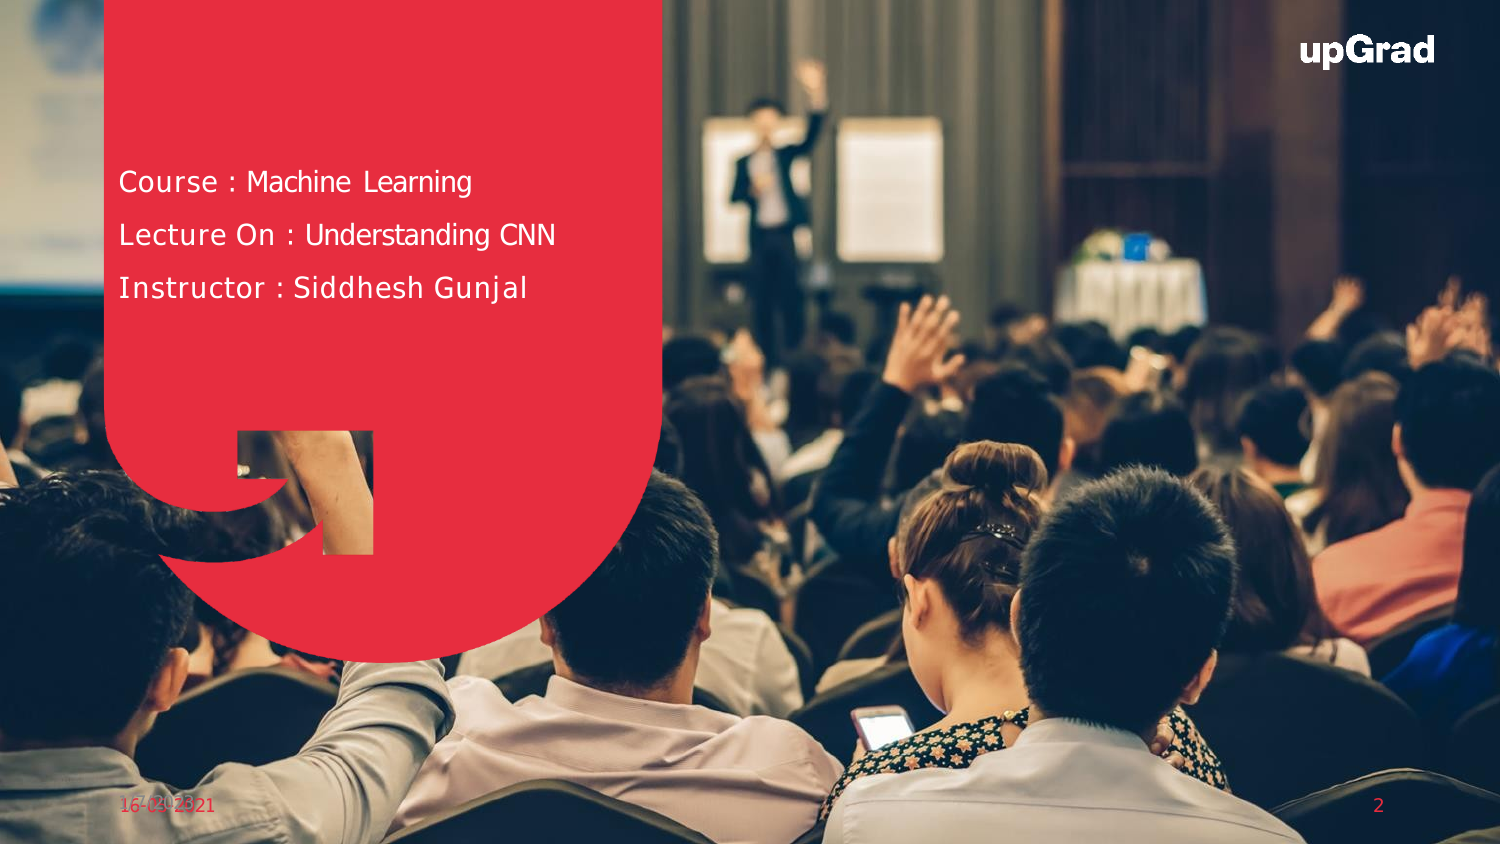

Course : Machine Learning
Lecture On : Understanding CNN
Instructor : Siddhesh Gunjal
EEdiditt MMaaststeerr tteexxtt  ststyleyless
1/7/2023
16-05-2021
2